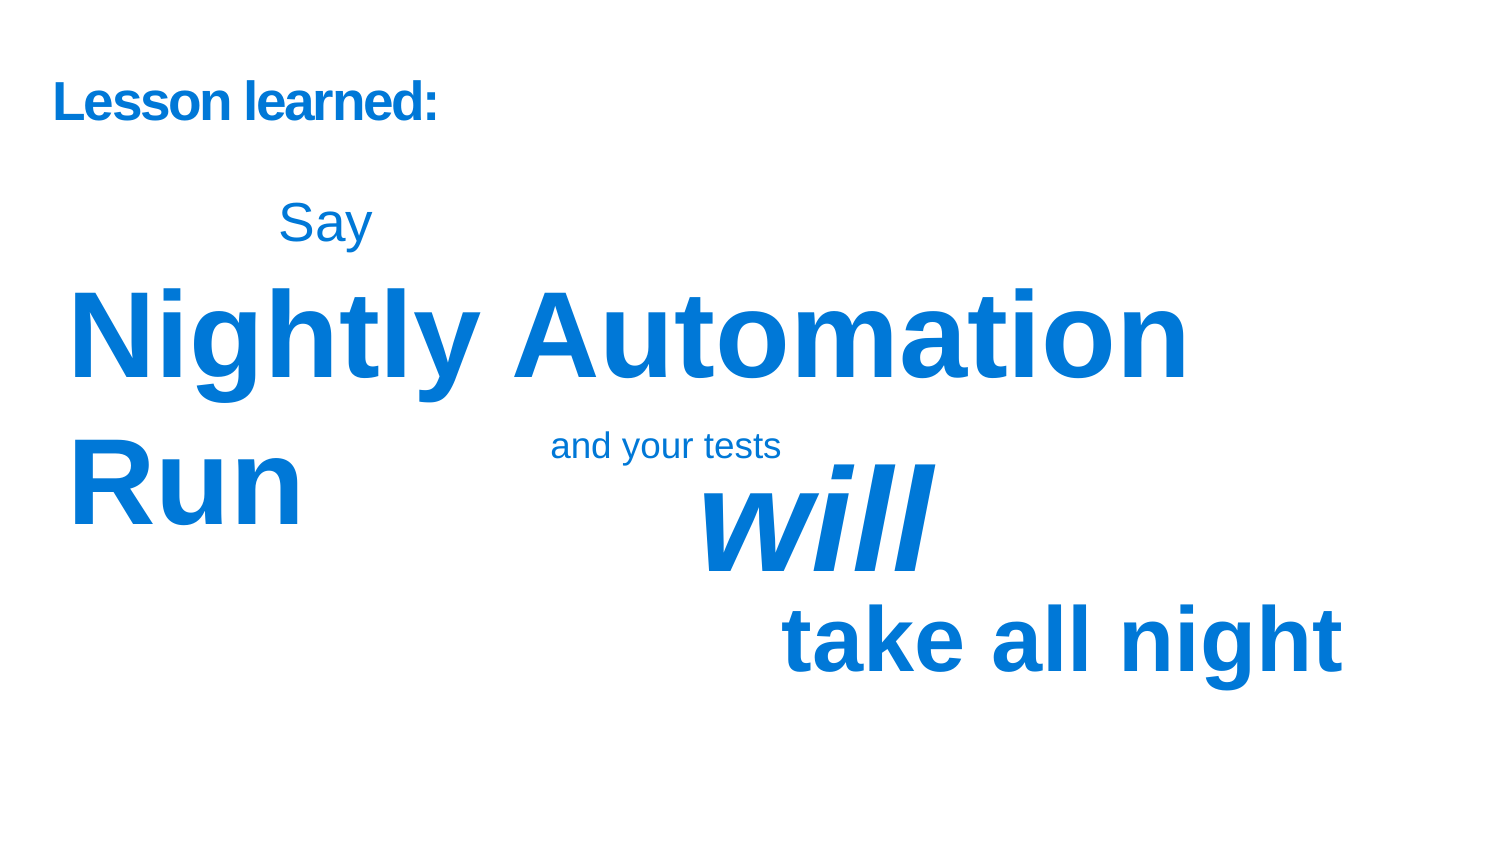

# Lesson learned:
Say
Nightly Automation Run
and your tests
will
take all night